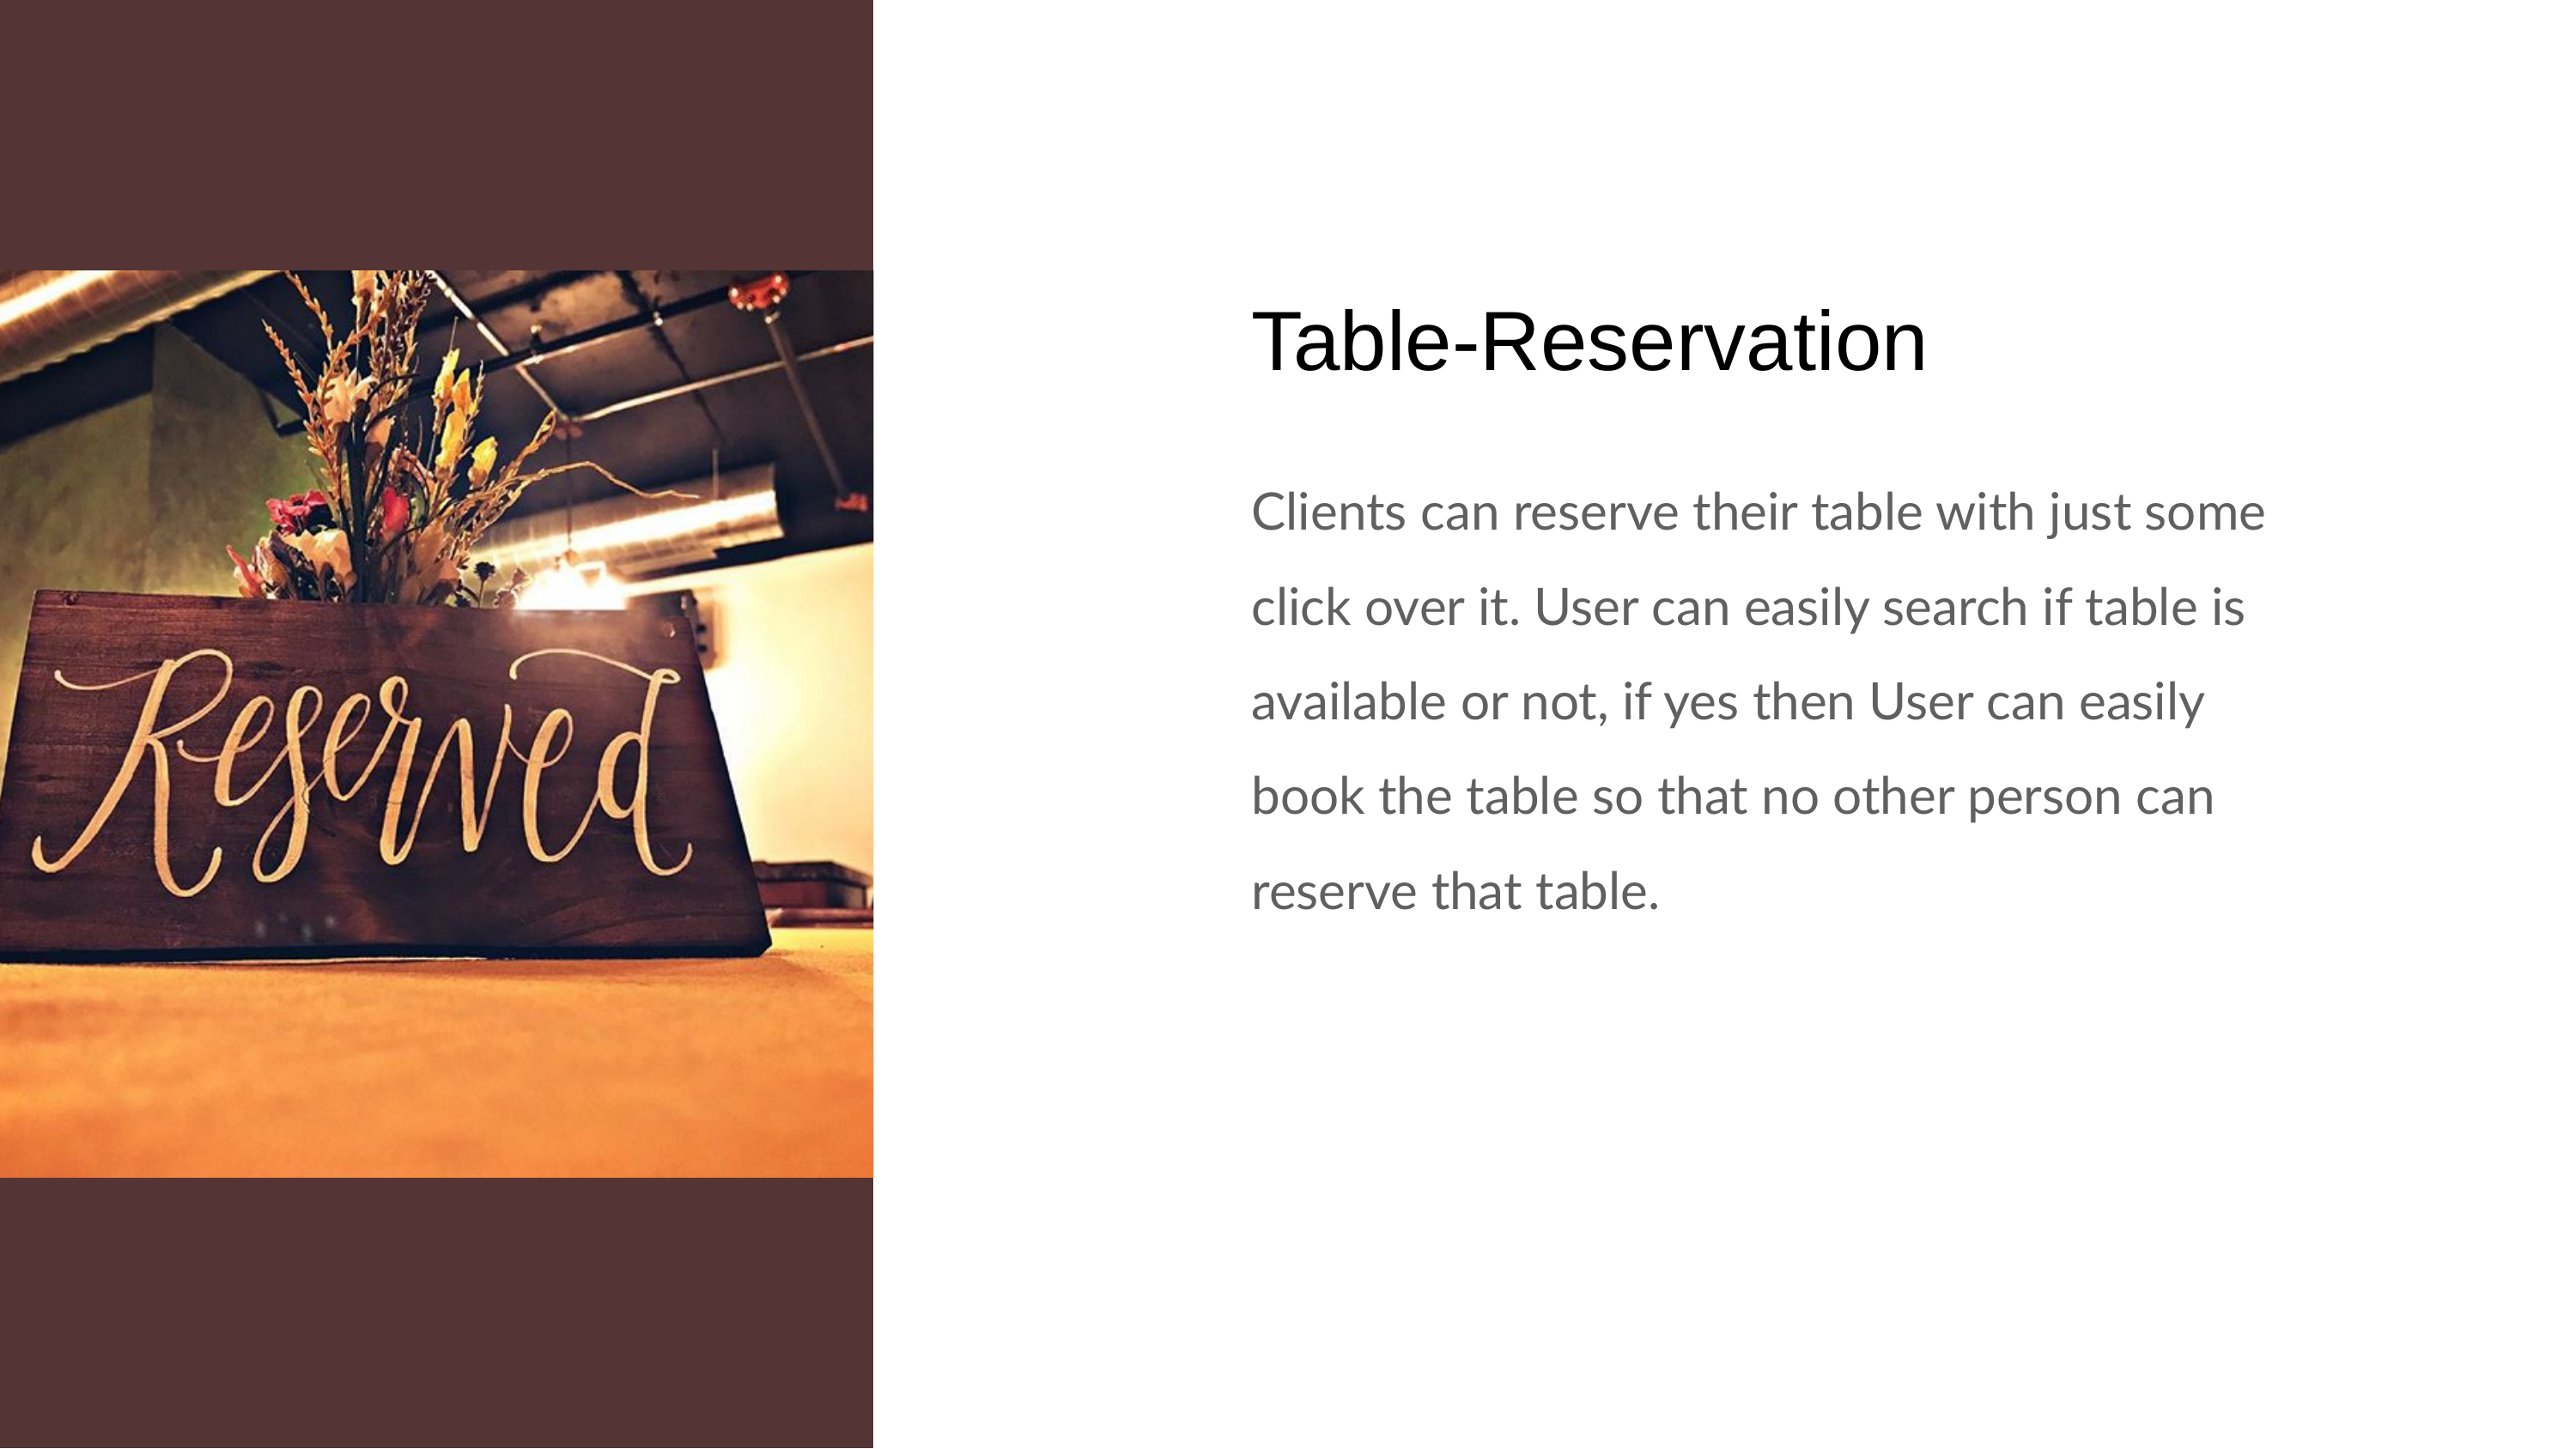

Table-Reservation

Clients can reserve their table with just some click over it. User can easily search if table is available or not, if yes then User can easily book the table so that no other person can reserve that table.